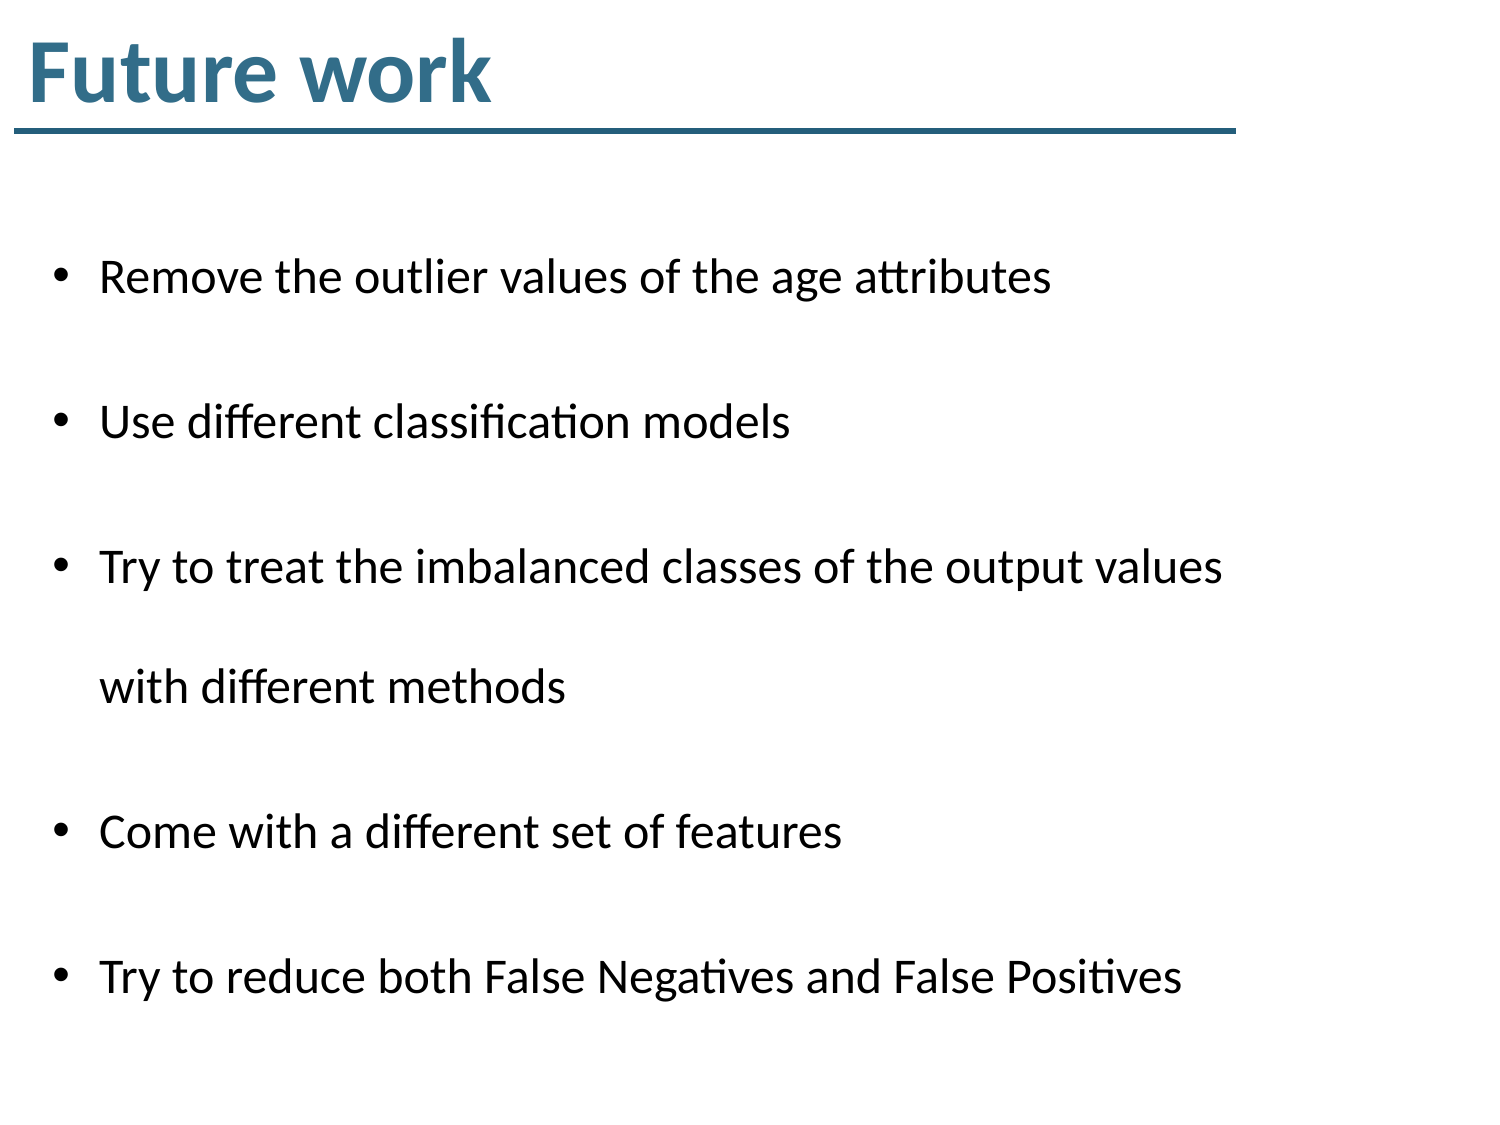

# Future work
Remove the outlier values of the age attributes
Use different classification models
Try to treat the imbalanced classes of the output values with different methods
Come with a different set of features
Try to reduce both False Negatives and False Positives